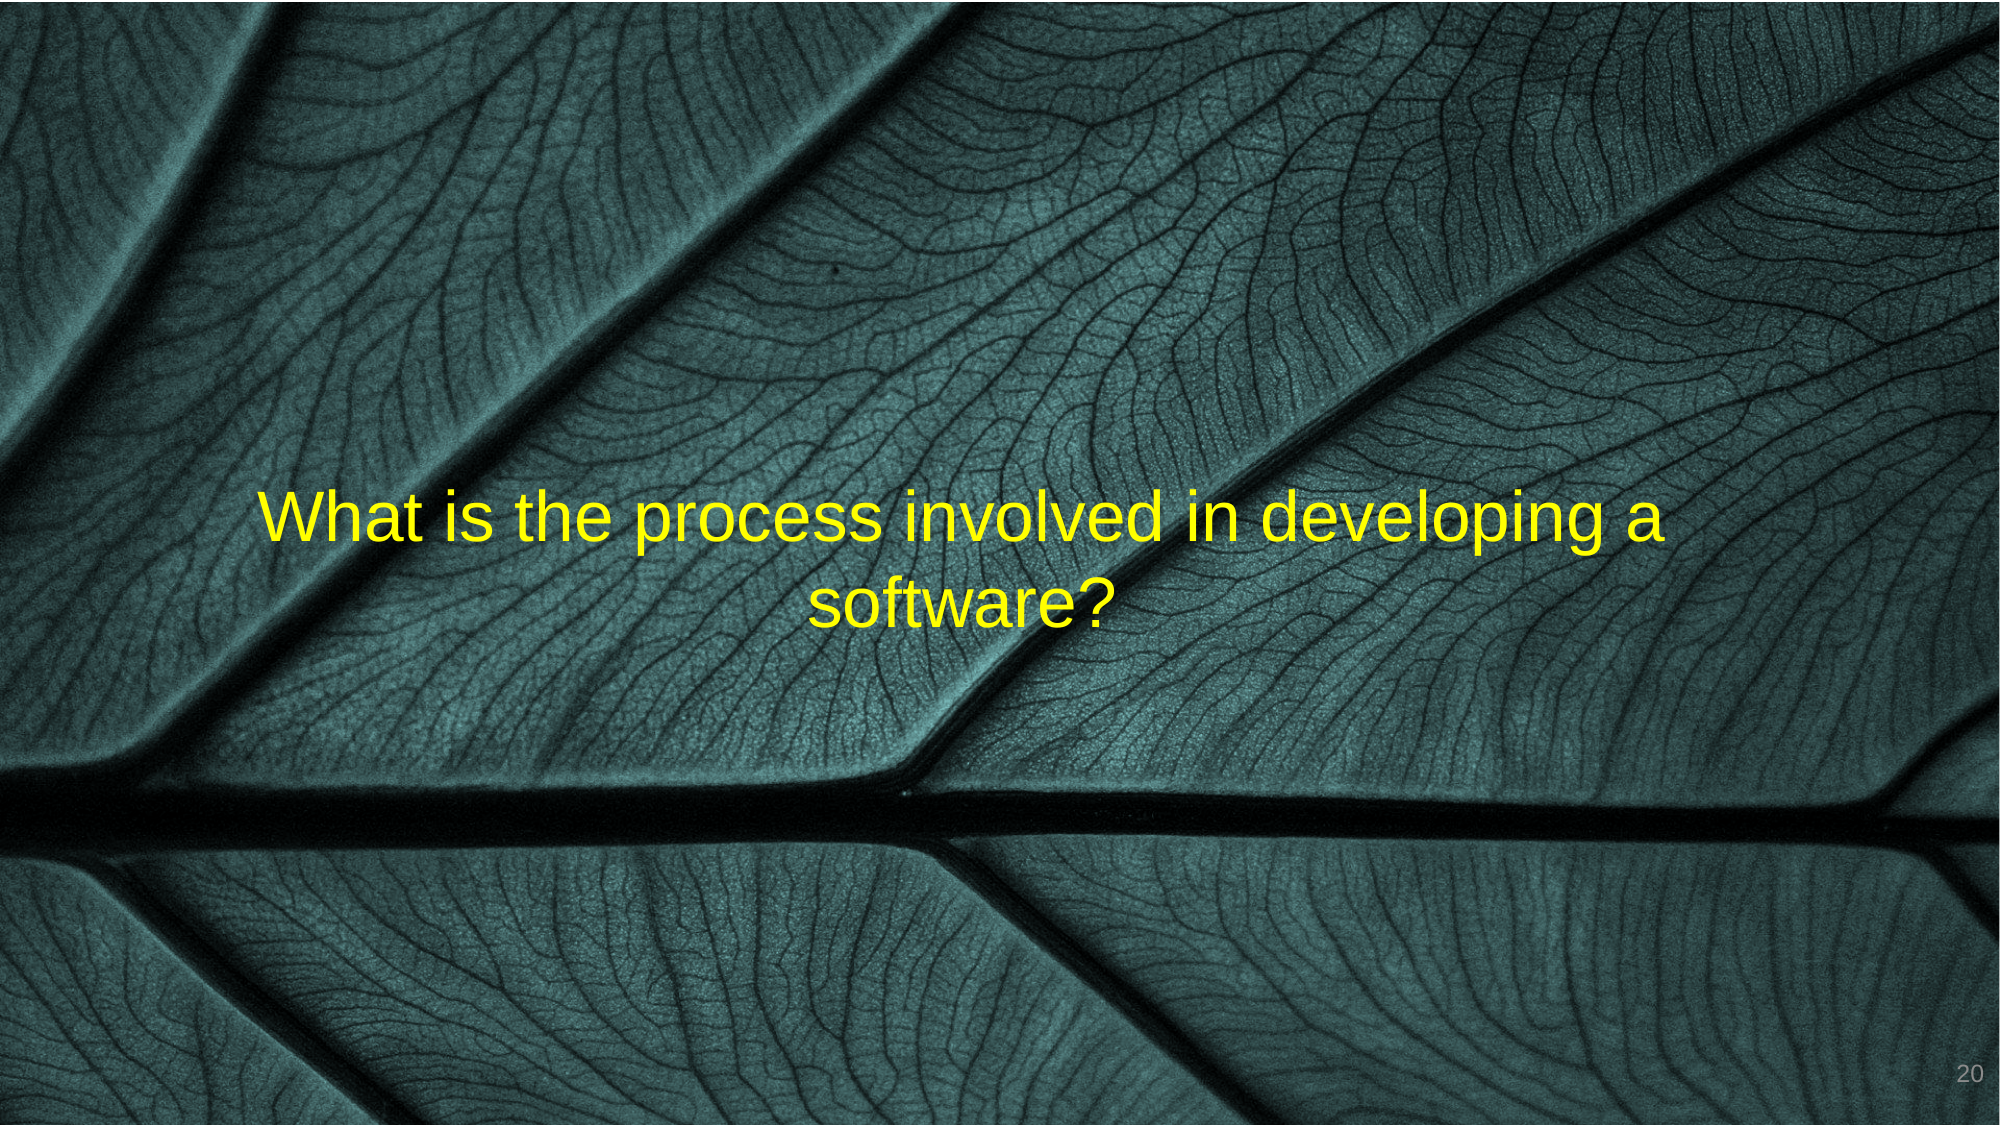

# What is the process involved in developing a software?
20